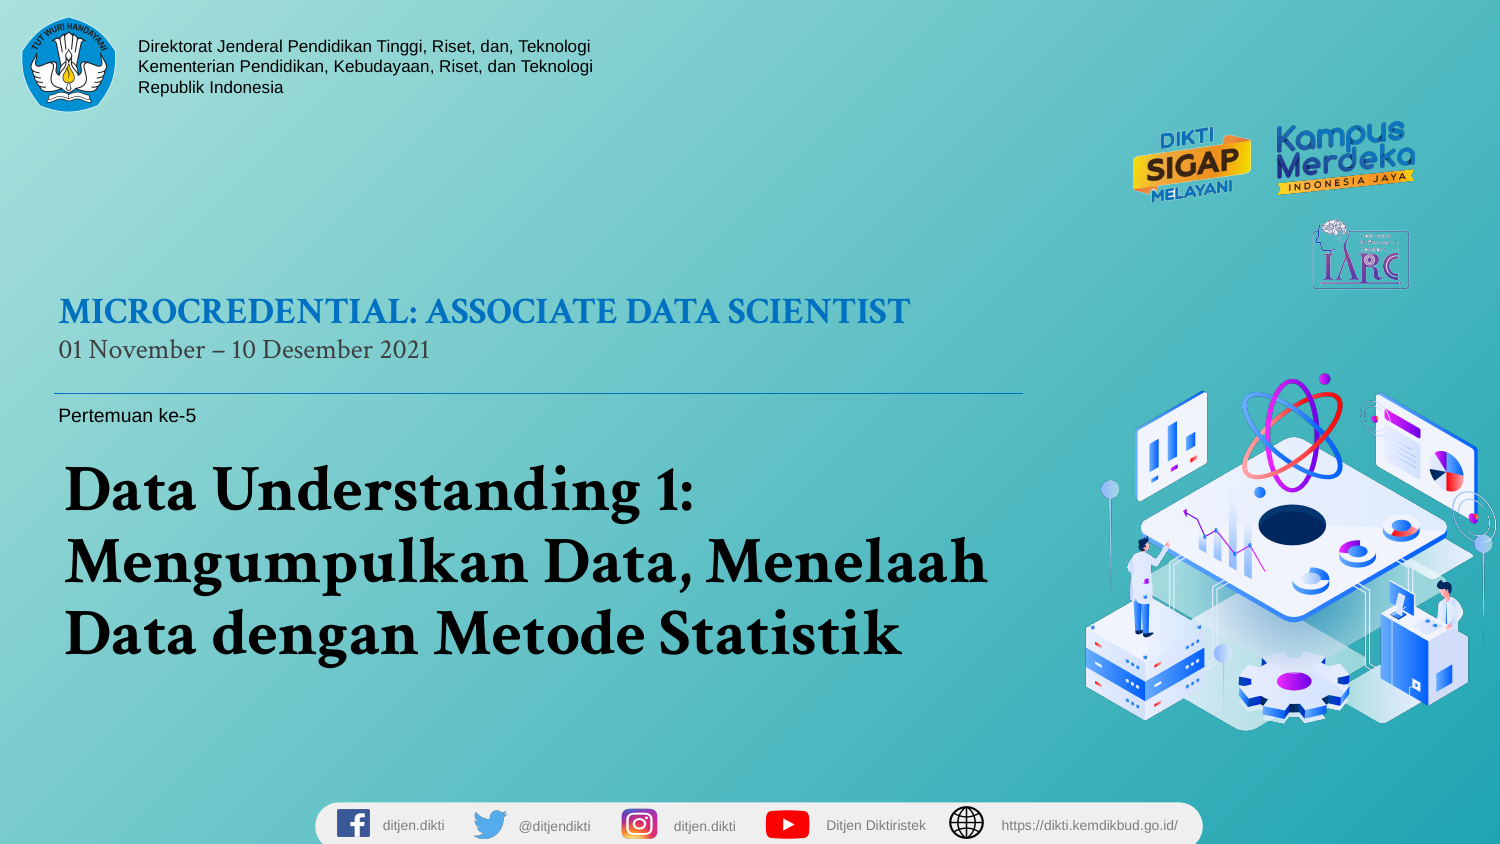

Pertemuan ke-5
# Data Understanding 1: Mengumpulkan Data, Menelaah Data dengan Metode Statistik